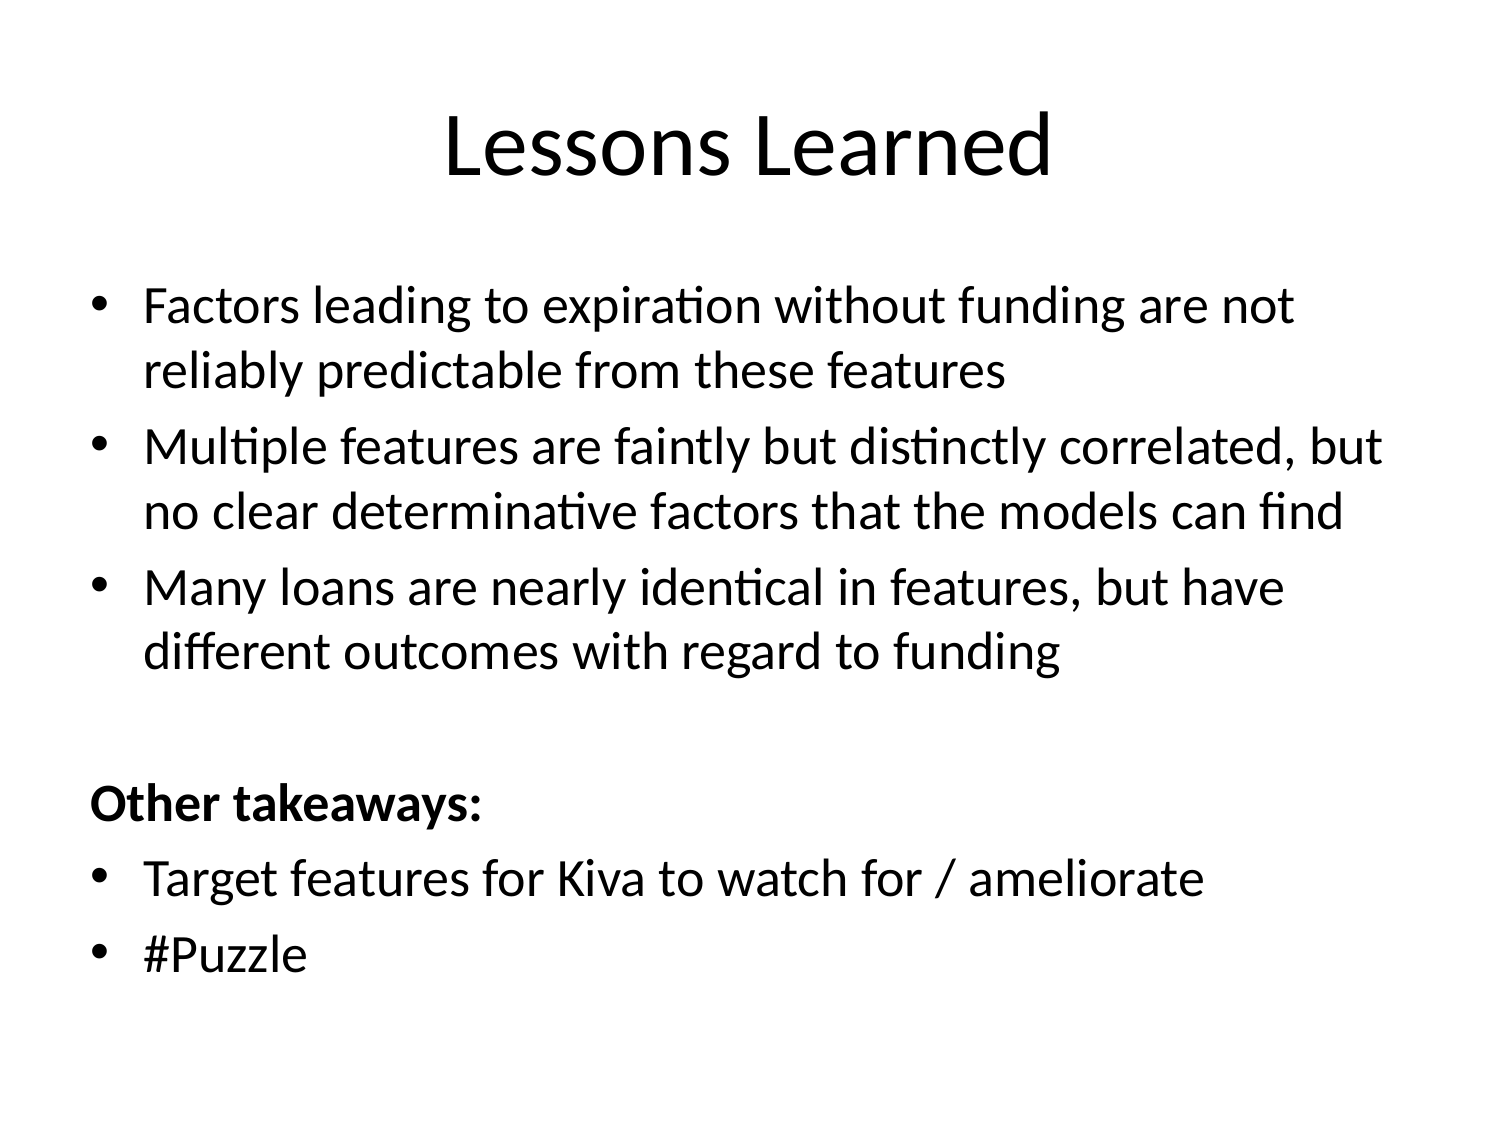

# Lessons Learned
Factors leading to expiration without funding are not reliably predictable from these features
Multiple features are faintly but distinctly correlated, but no clear determinative factors that the models can find
Many loans are nearly identical in features, but have different outcomes with regard to funding

Other takeaways:
Target features for Kiva to watch for / ameliorate
#Puzzle